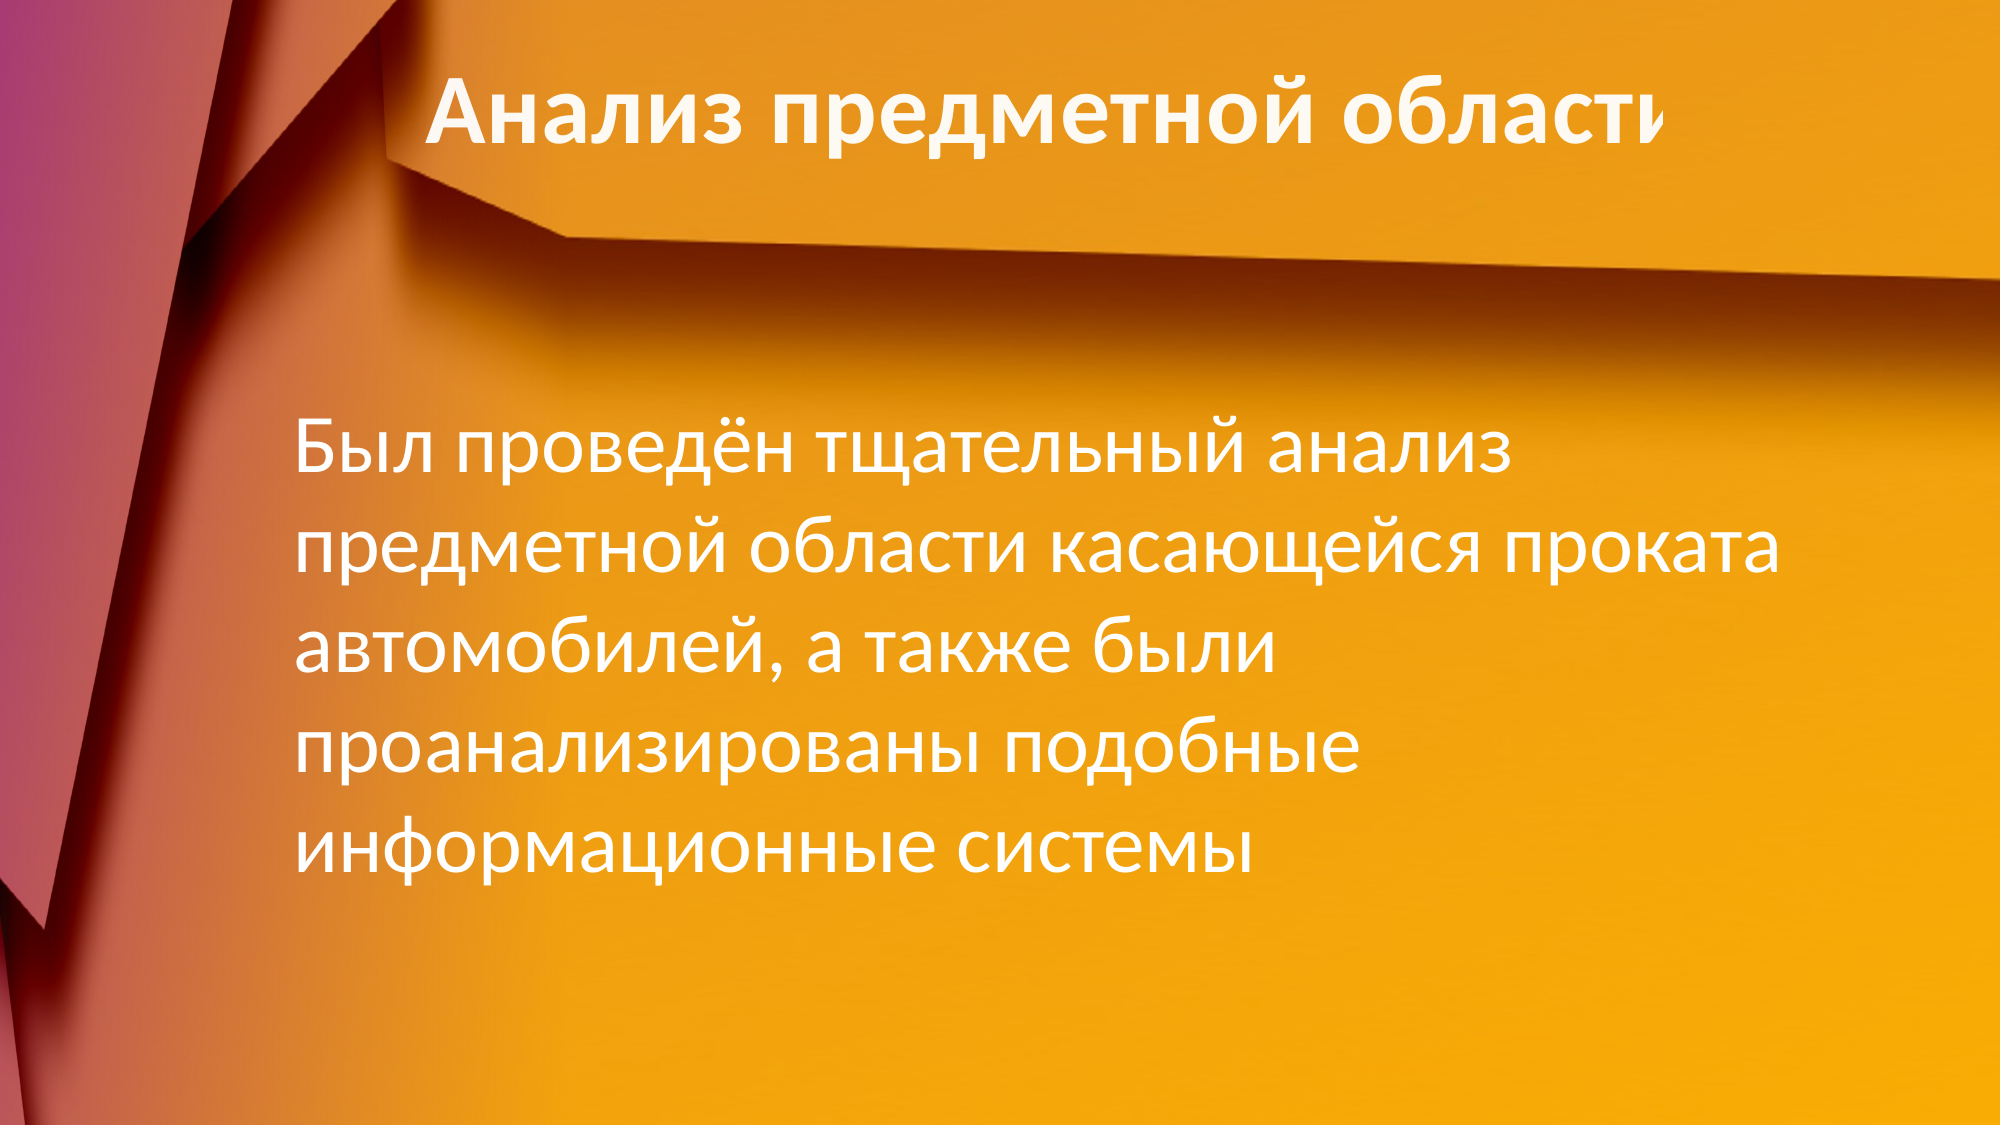

# Анализ предметной области
Был проведён тщательный анализ предметной области касающейся проката автомобилей, а также были проанализированы подобные информационные системы